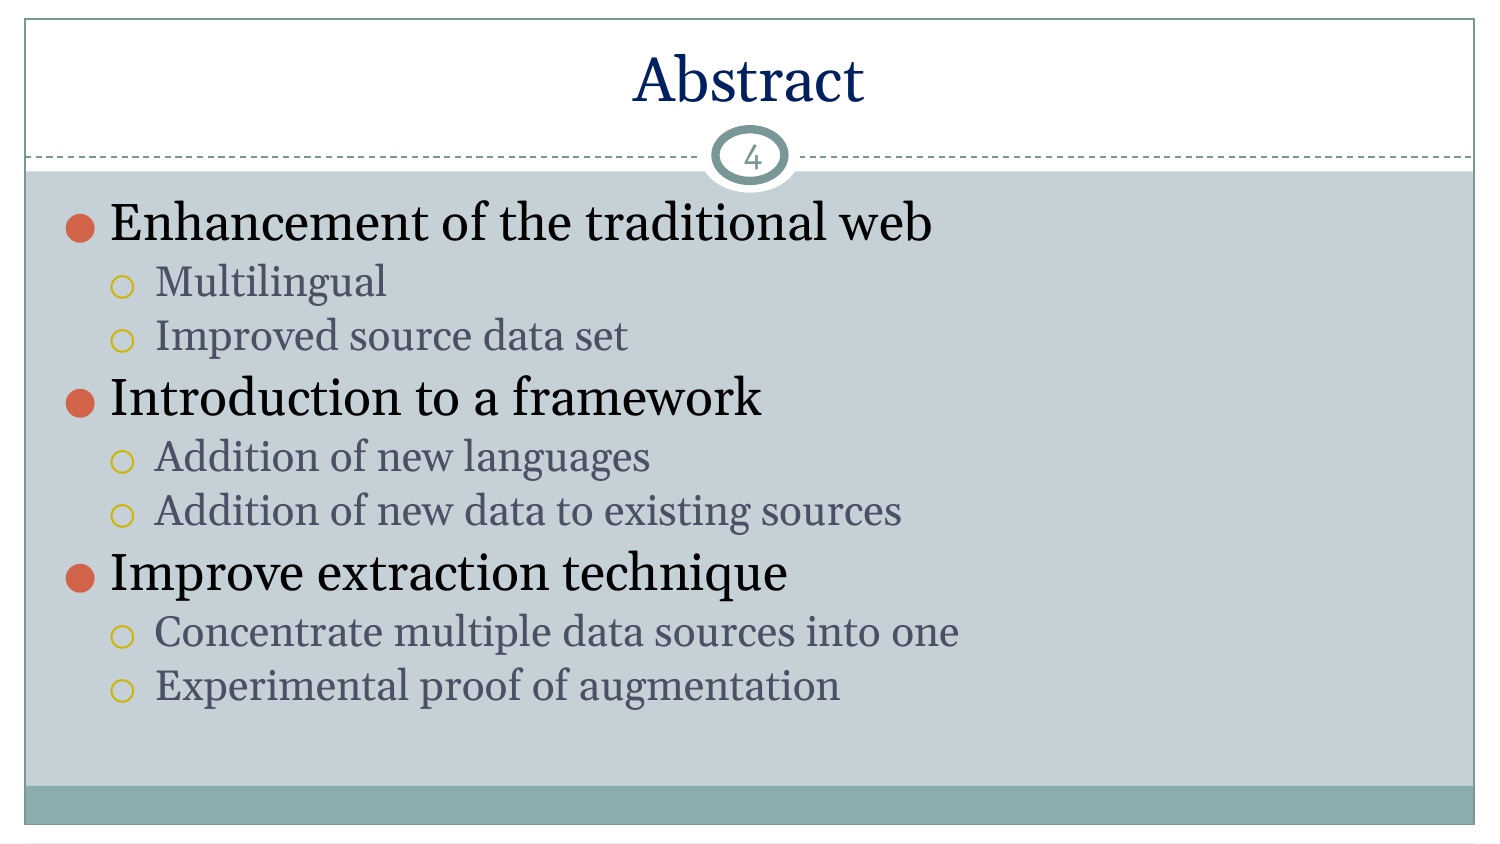

# Abstract
4
Enhancement of the traditional web
Multilingual
Improved source data set
Introduction to a framework
Addition of new languages
Addition of new data to existing sources
Improve extraction technique
Concentrate multiple data sources into one
Experimental proof of augmentation